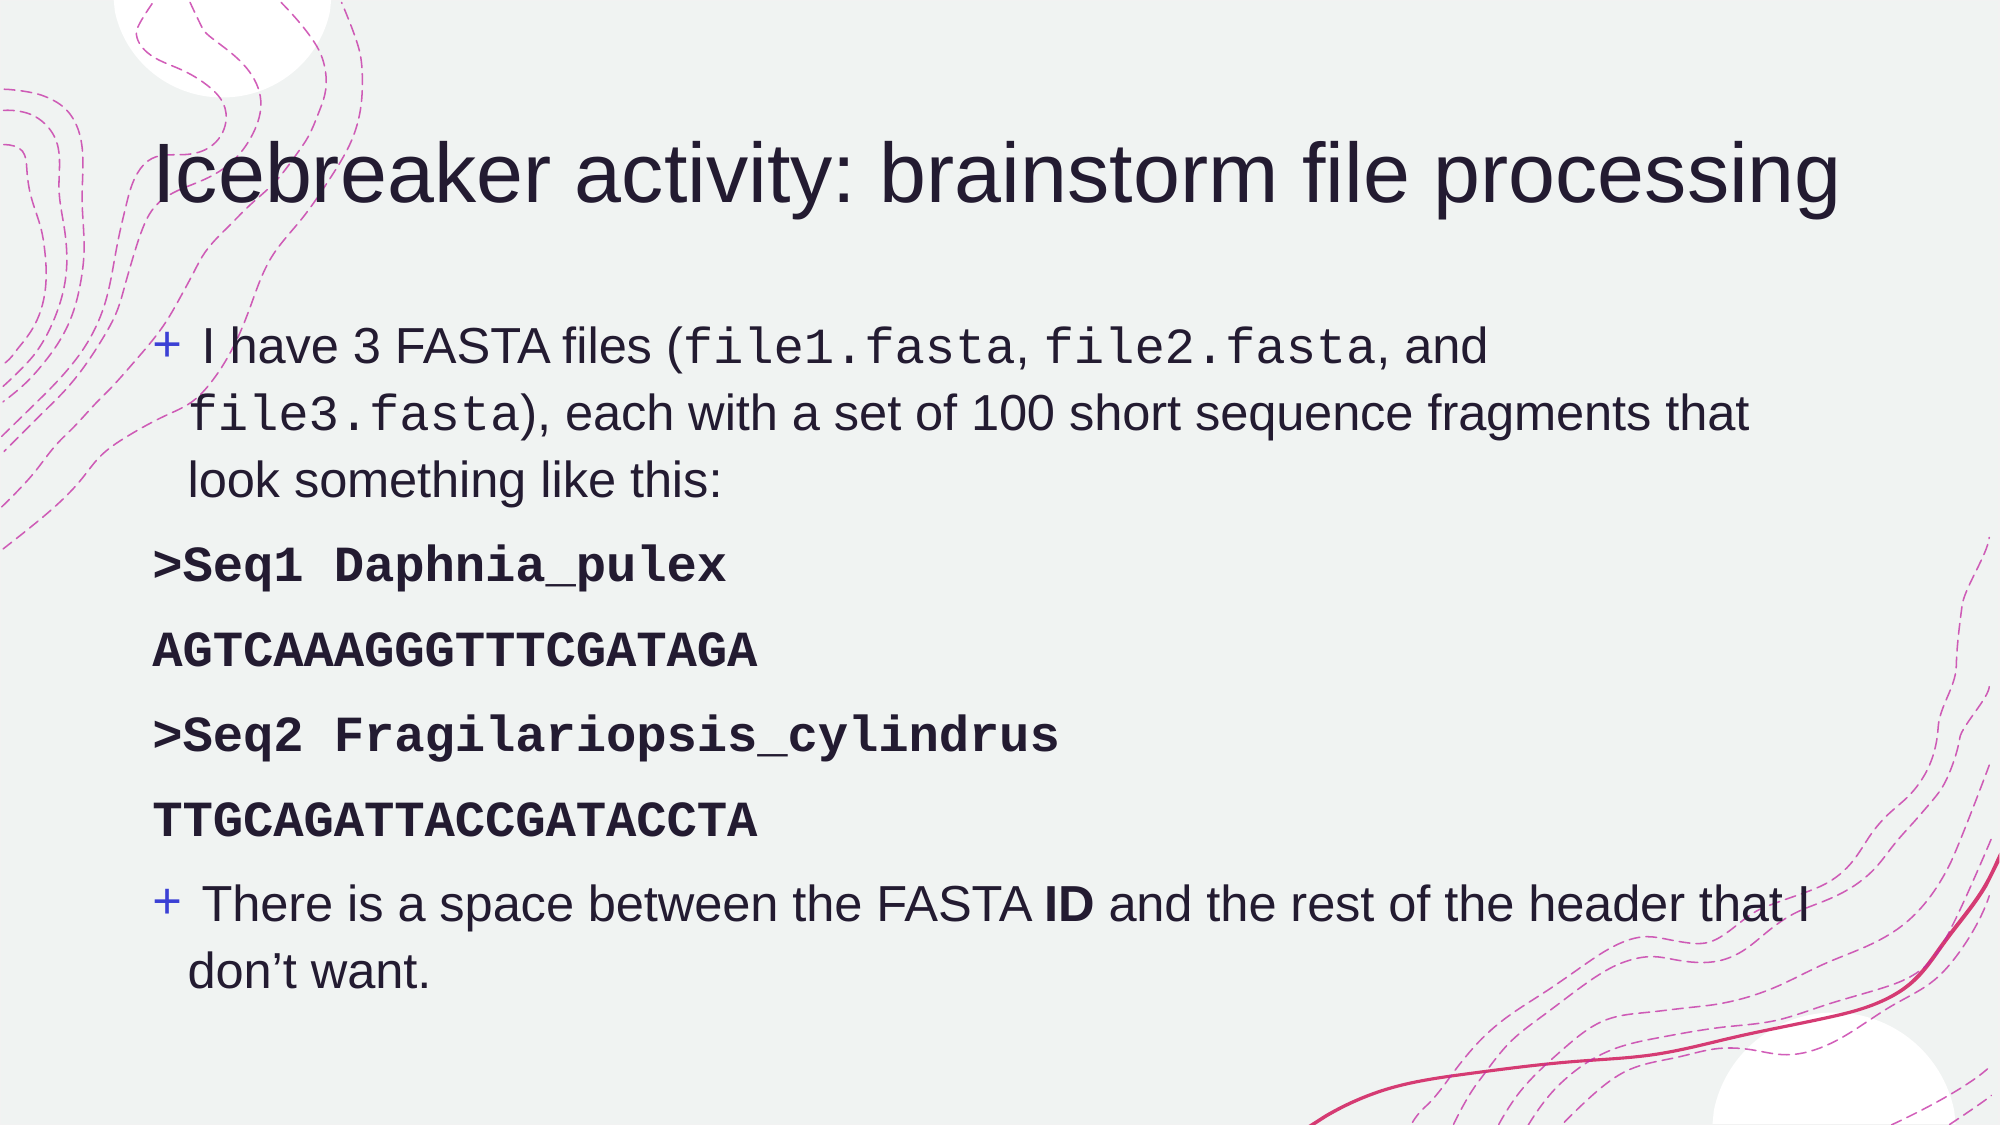

# Icebreaker activity: brainstorm file processing
 I have 3 FASTA files (file1.fasta, file2.fasta, and file3.fasta), each with a set of 100 short sequence fragments that look something like this:
>Seq1 Daphnia_pulex
AGTCAAAGGGTTTCGATAGA
>Seq2 Fragilariopsis_cylindrus
TTGCAGATTACCGATACCTA
 There is a space between the FASTA ID and the rest of the header that I don’t want.